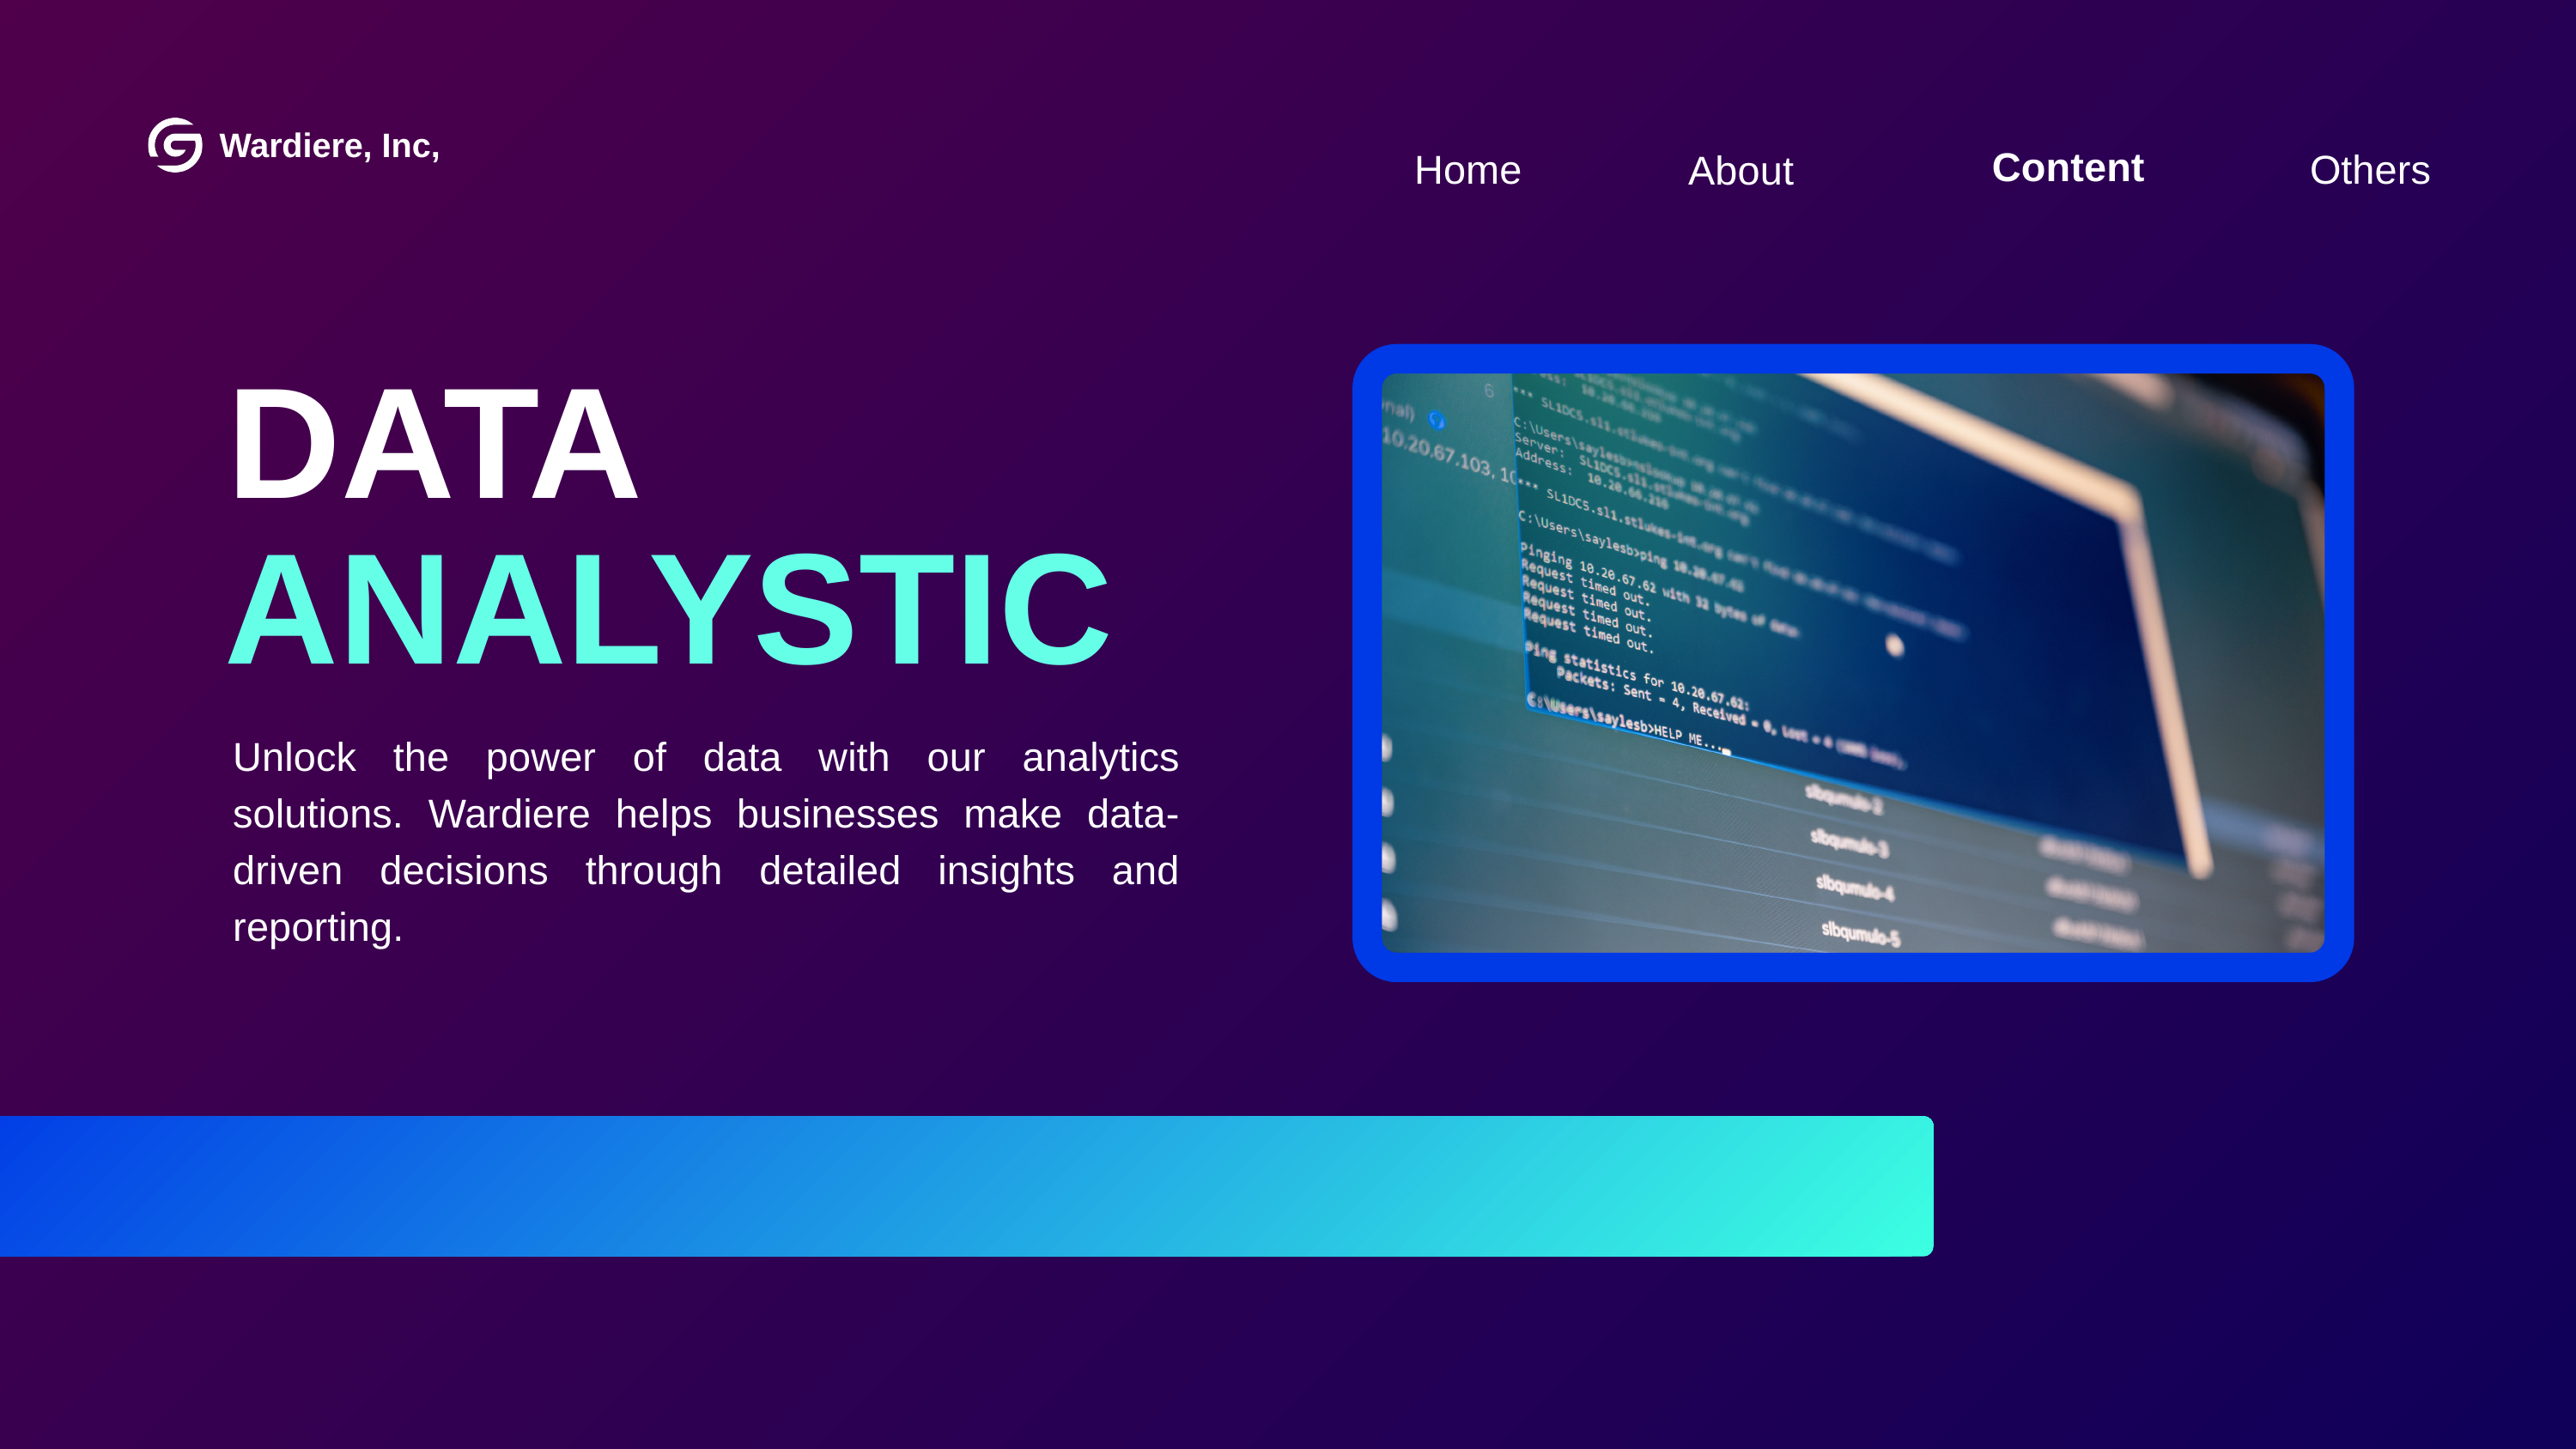

Wardiere, Inc,

Content
Home
Others
About
DATA

ANALYSTIC
Unlock the power of data with our analytics solutions. Wardiere helps businesses make data-driven decisions through detailed insights and reporting.